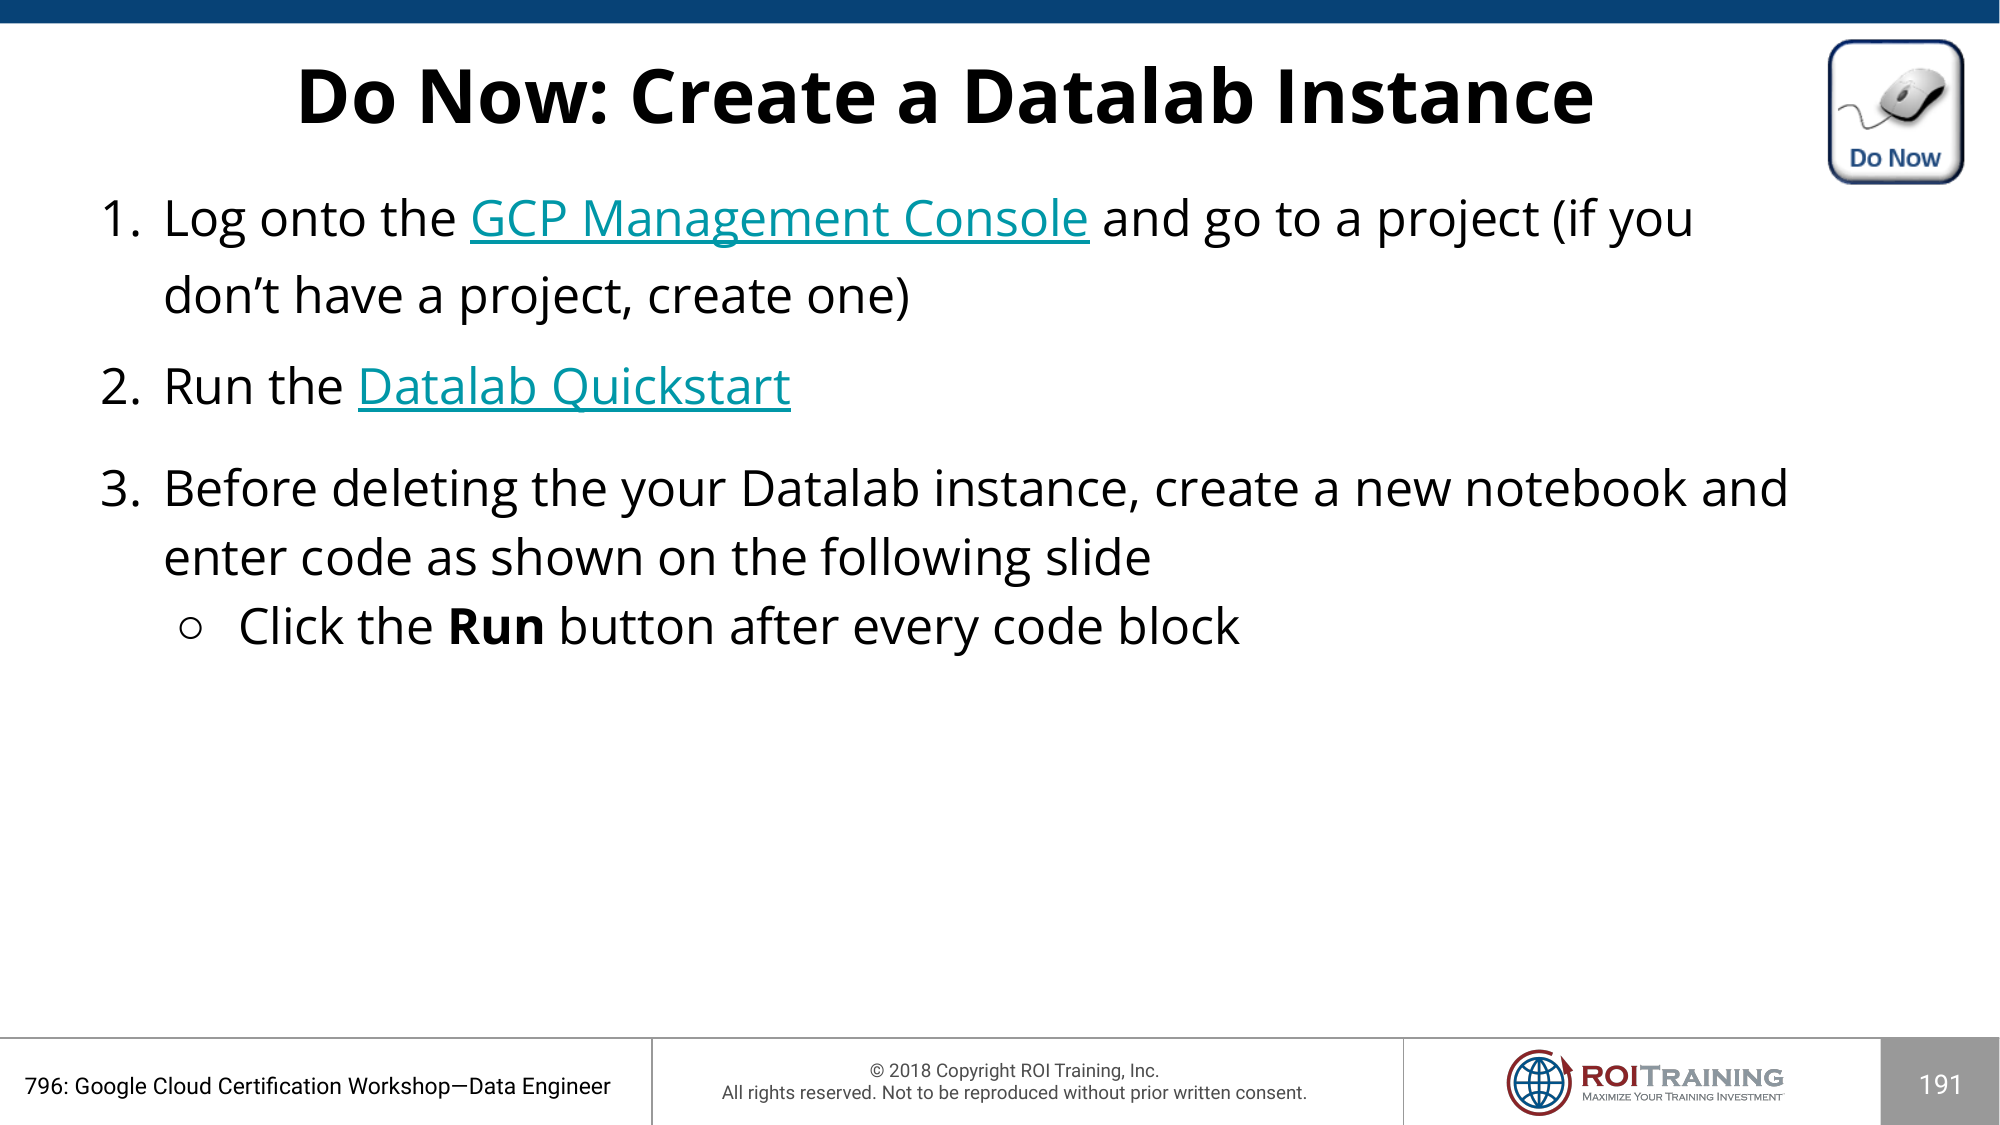

# Do Now: Create a Datalab Instance
Log onto the GCP Management Console and go to a project (if you don’t have a project, create one)
Run the Datalab Quickstart
Before deleting the your Datalab instance, create a new notebook and enter code as shown on the following slide
Click the Run button after every code block